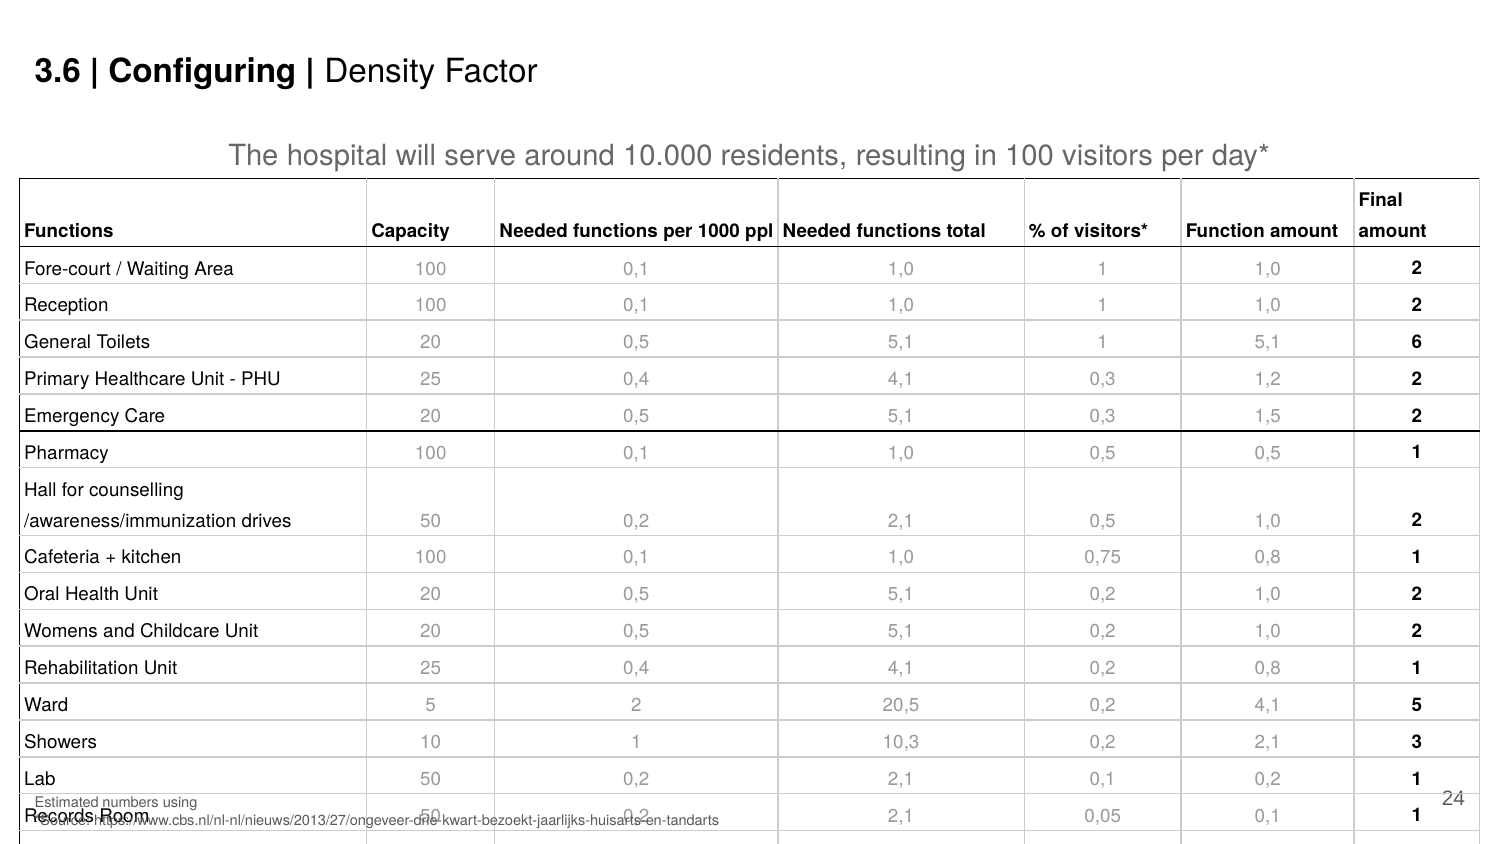

# 3.6 | Configuring | Density Factor
The hospital will serve around 10.000 residents, resulting in 100 visitors per day*
| Functions | Capacity | Needed functions per 1000 ppl | Needed functions total | % of visitors\* | Function amount | Final amount |
| --- | --- | --- | --- | --- | --- | --- |
| Fore-court / Waiting Area | 100 | 0,1 | 1,0 | 1 | 1,0 | 2 |
| Reception | 100 | 0,1 | 1,0 | 1 | 1,0 | 2 |
| General Toilets | 20 | 0,5 | 5,1 | 1 | 5,1 | 6 |
| Primary Healthcare Unit - PHU | 25 | 0,4 | 4,1 | 0,3 | 1,2 | 2 |
| Emergency Care | 20 | 0,5 | 5,1 | 0,3 | 1,5 | 2 |
| Pharmacy | 100 | 0,1 | 1,0 | 0,5 | 0,5 | 1 |
| Hall for counselling /awareness/immunization drives | 50 | 0,2 | 2,1 | 0,5 | 1,0 | 2 |
| Cafeteria + kitchen | 100 | 0,1 | 1,0 | 0,75 | 0,8 | 1 |
| Oral Health Unit | 20 | 0,5 | 5,1 | 0,2 | 1,0 | 2 |
| Womens and Childcare Unit | 20 | 0,5 | 5,1 | 0,2 | 1,0 | 2 |
| Rehabilitation Unit | 25 | 0,4 | 4,1 | 0,2 | 0,8 | 1 |
| Ward | 5 | 2 | 20,5 | 0,2 | 4,1 | 5 |
| Showers | 10 | 1 | 10,3 | 0,2 | 2,1 | 3 |
| Lab | 50 | 0,2 | 2,1 | 0,1 | 0,2 | 1 |
| Records Room | 50 | 0,2 | 2,1 | 0,05 | 0,1 | 1 |
| Staff Room | 20 | 0,5 | 5,1 | 0,2 | 1,0 | 2 |
24
Estimated numbers using
*Source: https://www.cbs.nl/nl-nl/nieuws/2013/27/ongeveer-drie-kwart-bezoekt-jaarlijks-huisarts-en-tandarts